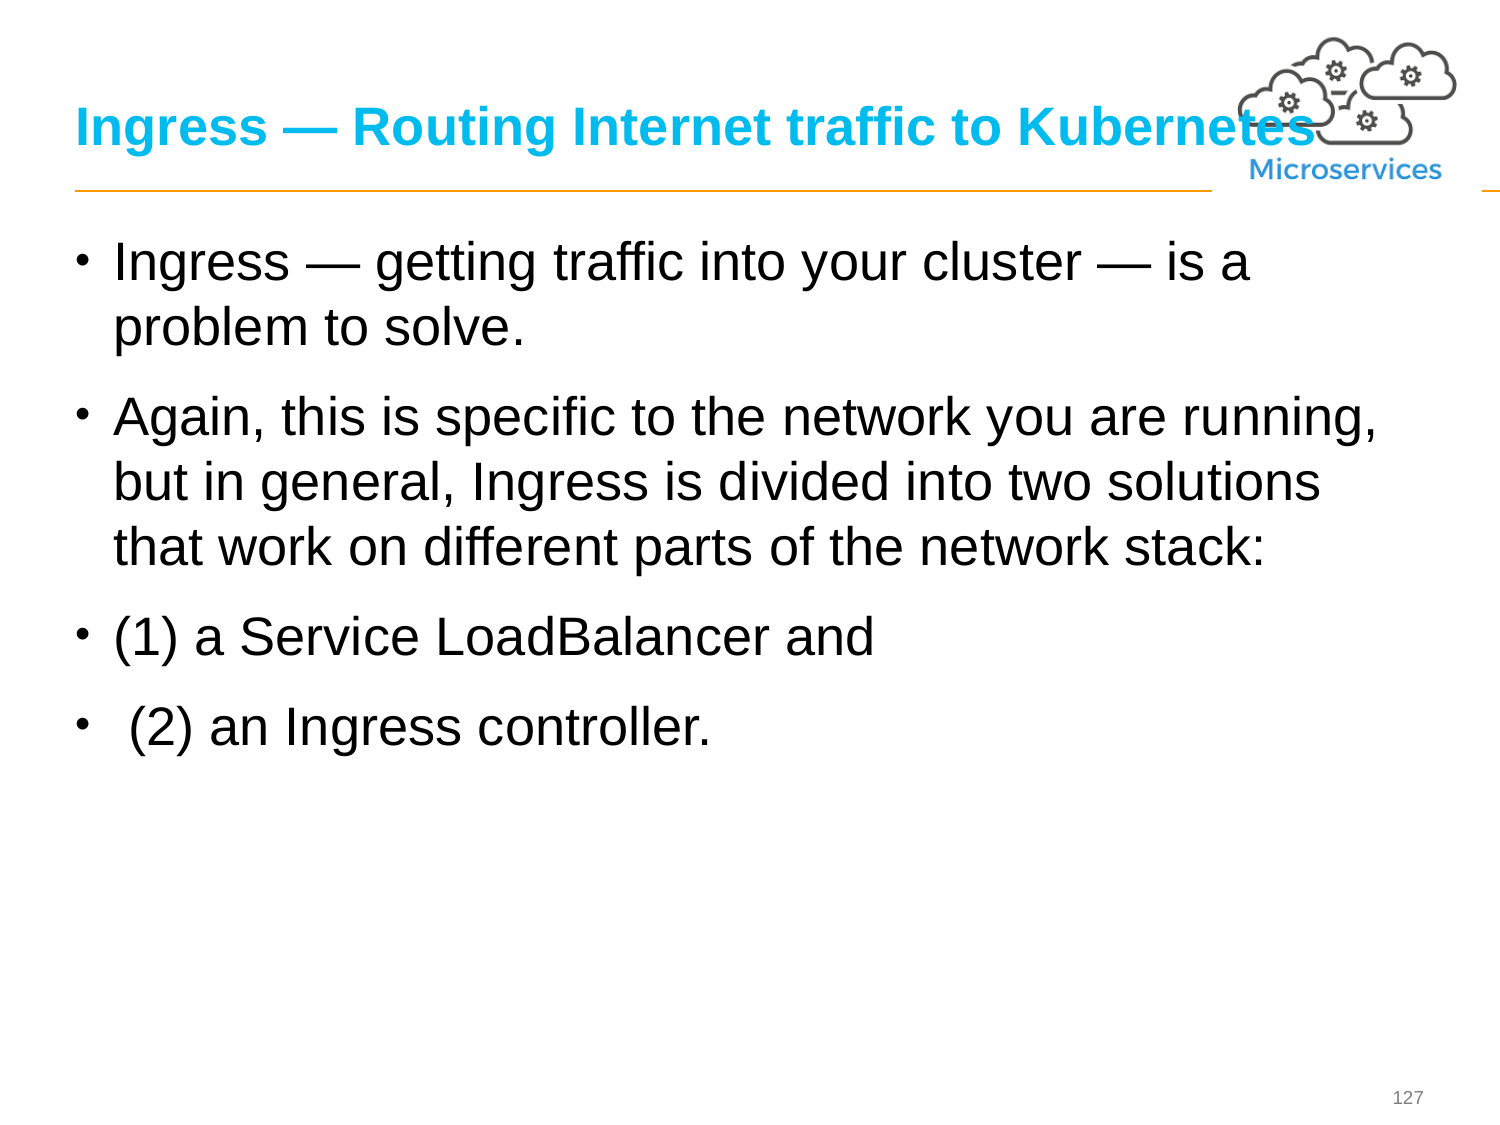

# Ingress — Routing Internet traffic to Kubernetes
Ingress — getting traffic into your cluster — is a problem to solve.
Again, this is specific to the network you are running, but in general, Ingress is divided into two solutions that work on different parts of the network stack:
(1) a Service LoadBalancer and
 (2) an Ingress controller.